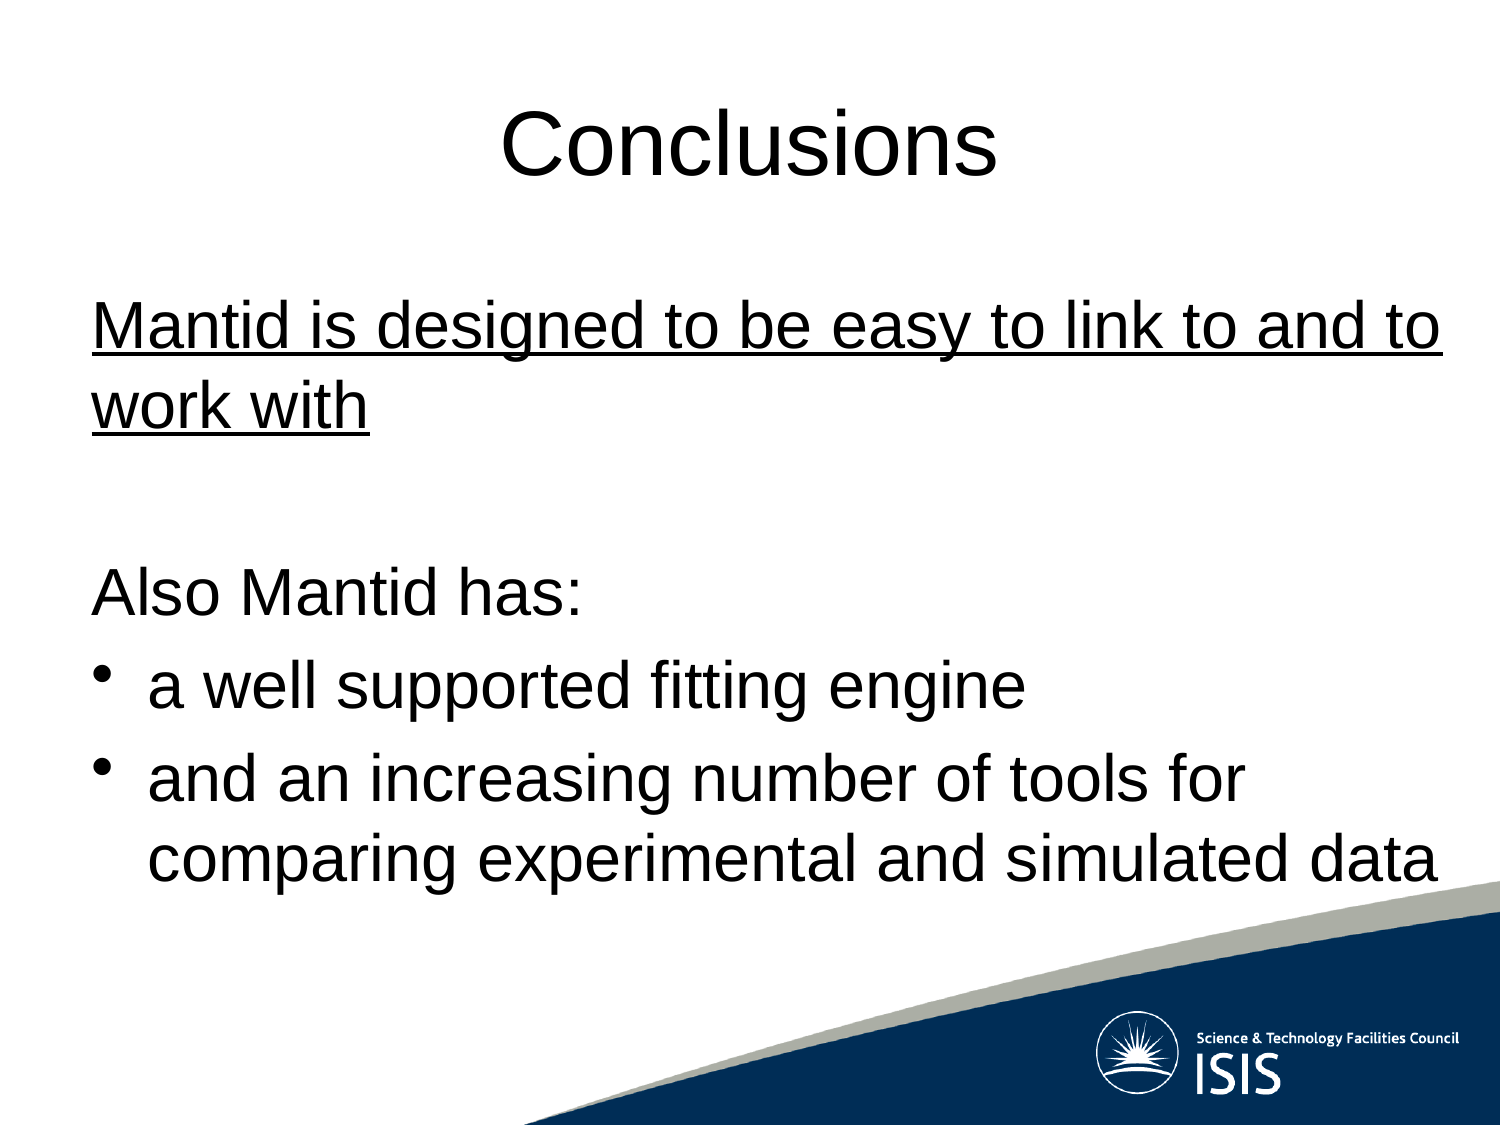

# Conclusions
Mantid is designed to be easy to link to and to work with

Also Mantid has:
a well supported fitting engine
and an increasing number of tools for comparing experimental and simulated data